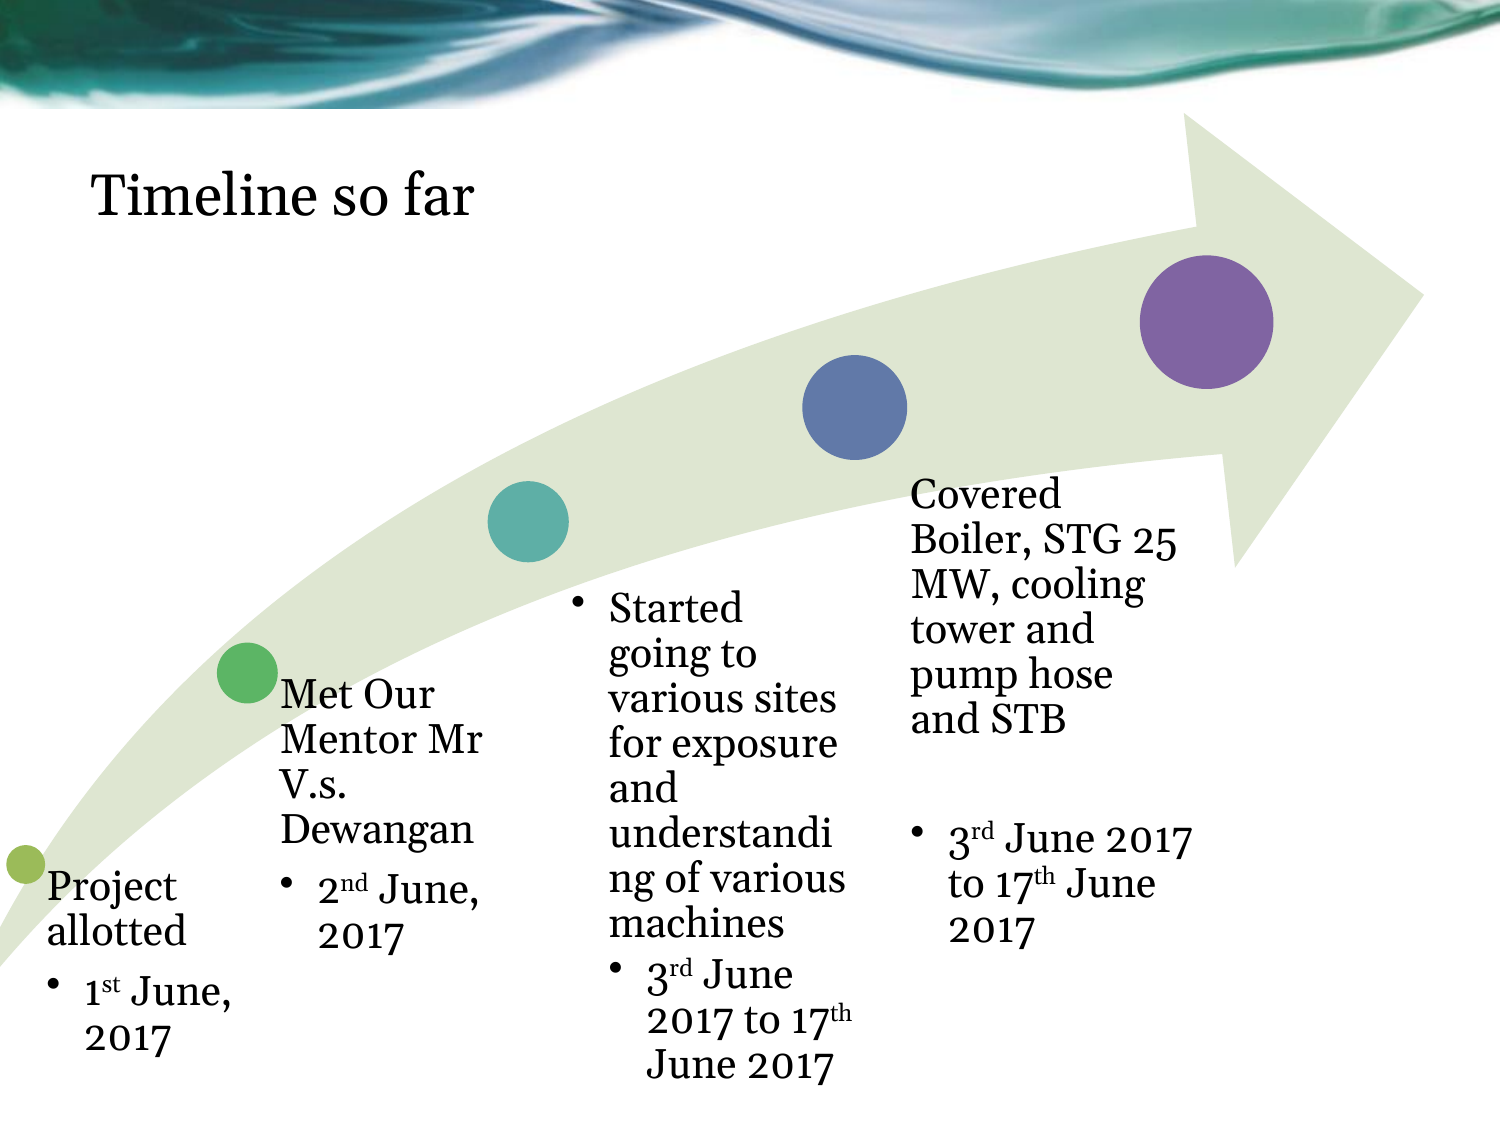

Project allotted
1st June, 2017
Met Our Mentor Mr V.s. Dewangan
2nd June, 2017

Started going to various sites for exposure and understanding of various machines
3rd June 2017 to 17th June 2017

Covered Boiler, STG 25 MW, cooling tower and pump hose and STB

3rd June 2017 to 17th June 2017

# Timeline so far